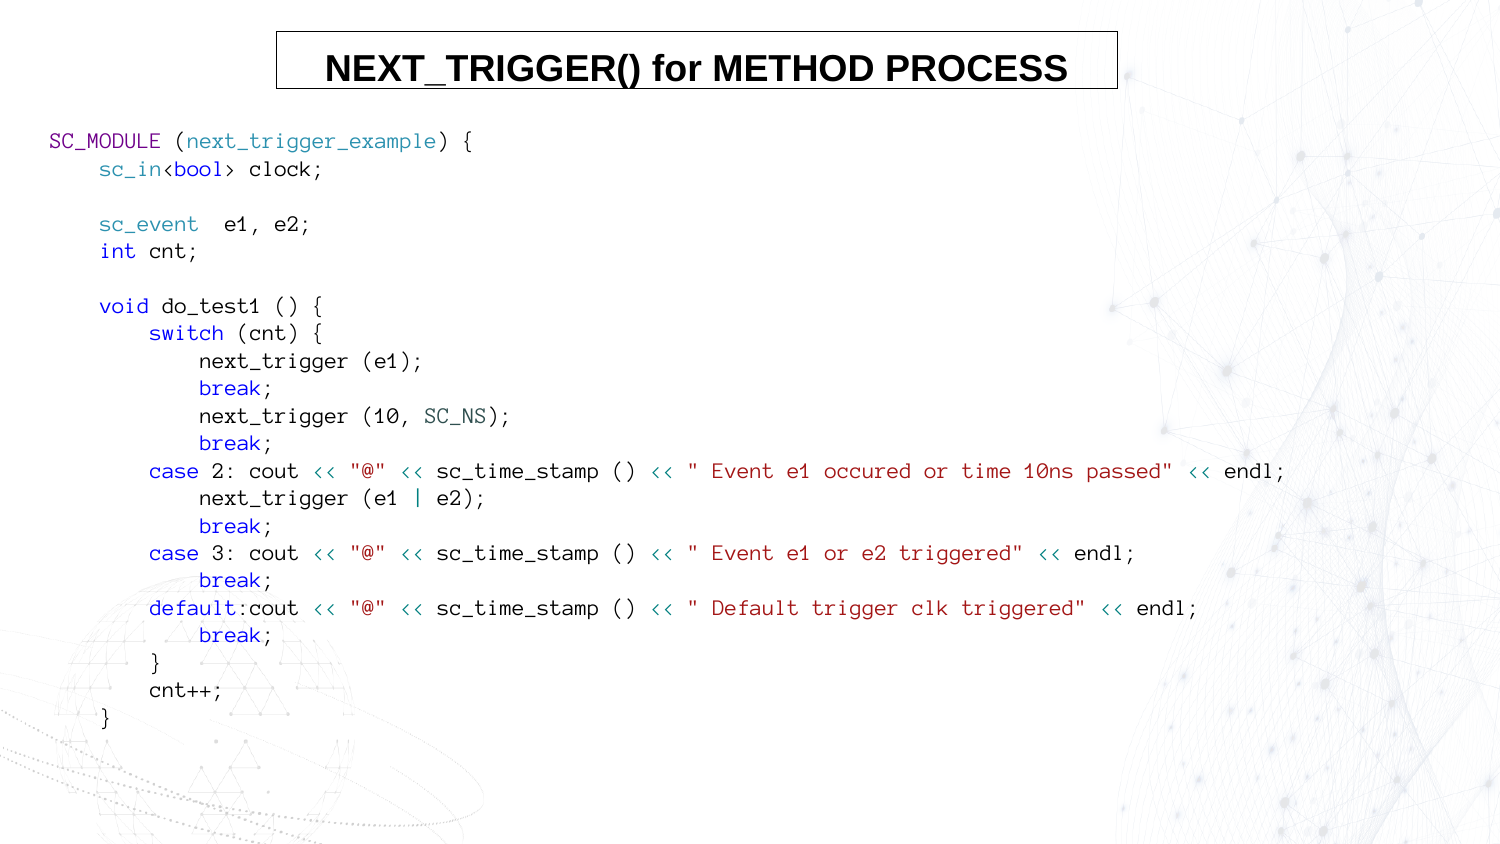

NEXT_TRIGGER() for METHOD PROCESS
SC_MODULE (next_trigger_example) {
    sc_in<bool> clock;

    sc_event  e1, e2;
    int cnt;

    void do_test1 () {
        switch (cnt) {
	next_trigger (e1);
            break;
	next_trigger (10, SC_NS);
            break;
        case 2: cout << "@" << sc_time_stamp () << " Event e1 occured or time 10ns passed" << endl;
            next_trigger (e1 | e2);
            break;
        case 3: cout << "@" << sc_time_stamp () << " Event e1 or e2 triggered" << endl;
            break;
        default:cout << "@" << sc_time_stamp () << " Default trigger clk triggered" << endl;
            break;
        }
        cnt++;
    }